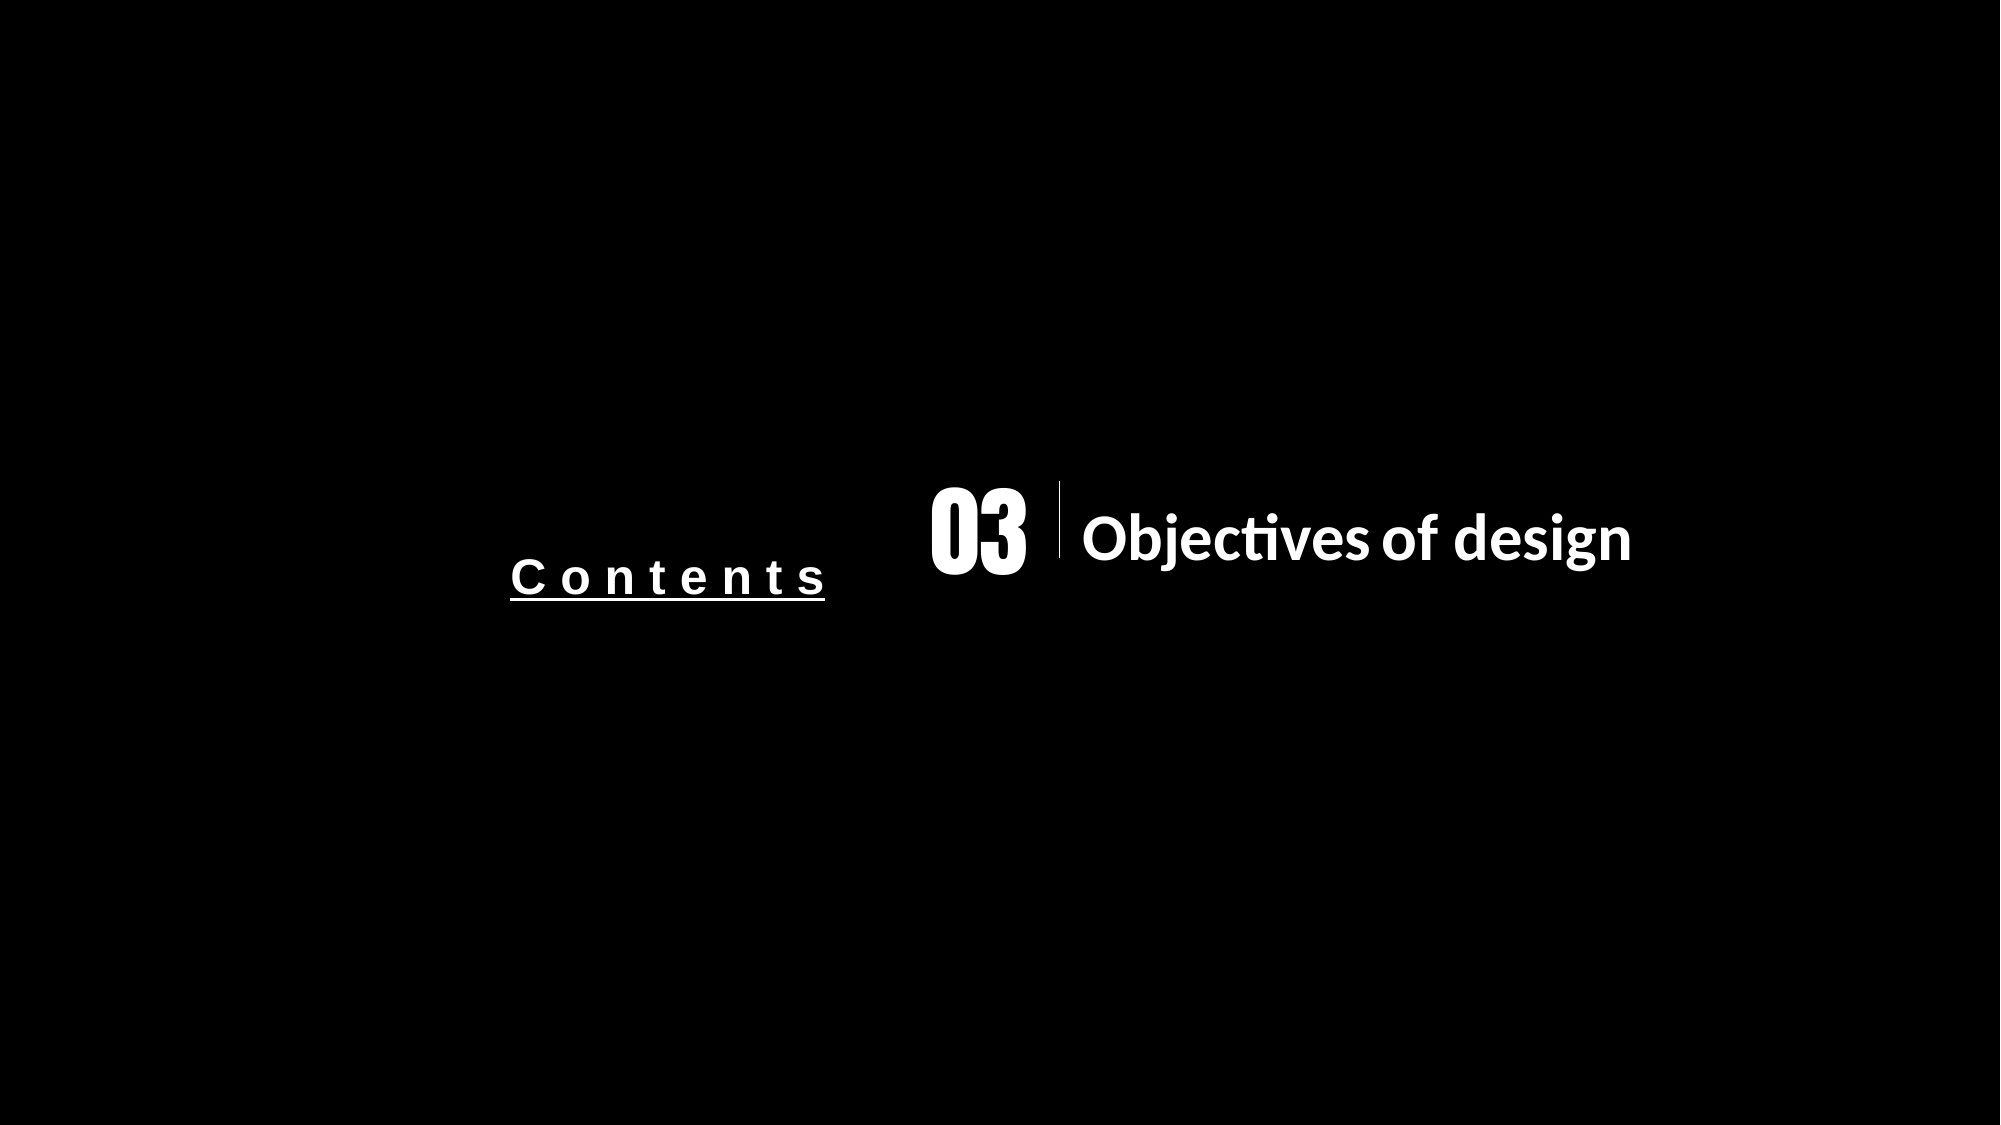

03

Objectives of design
# C o n t e n t s